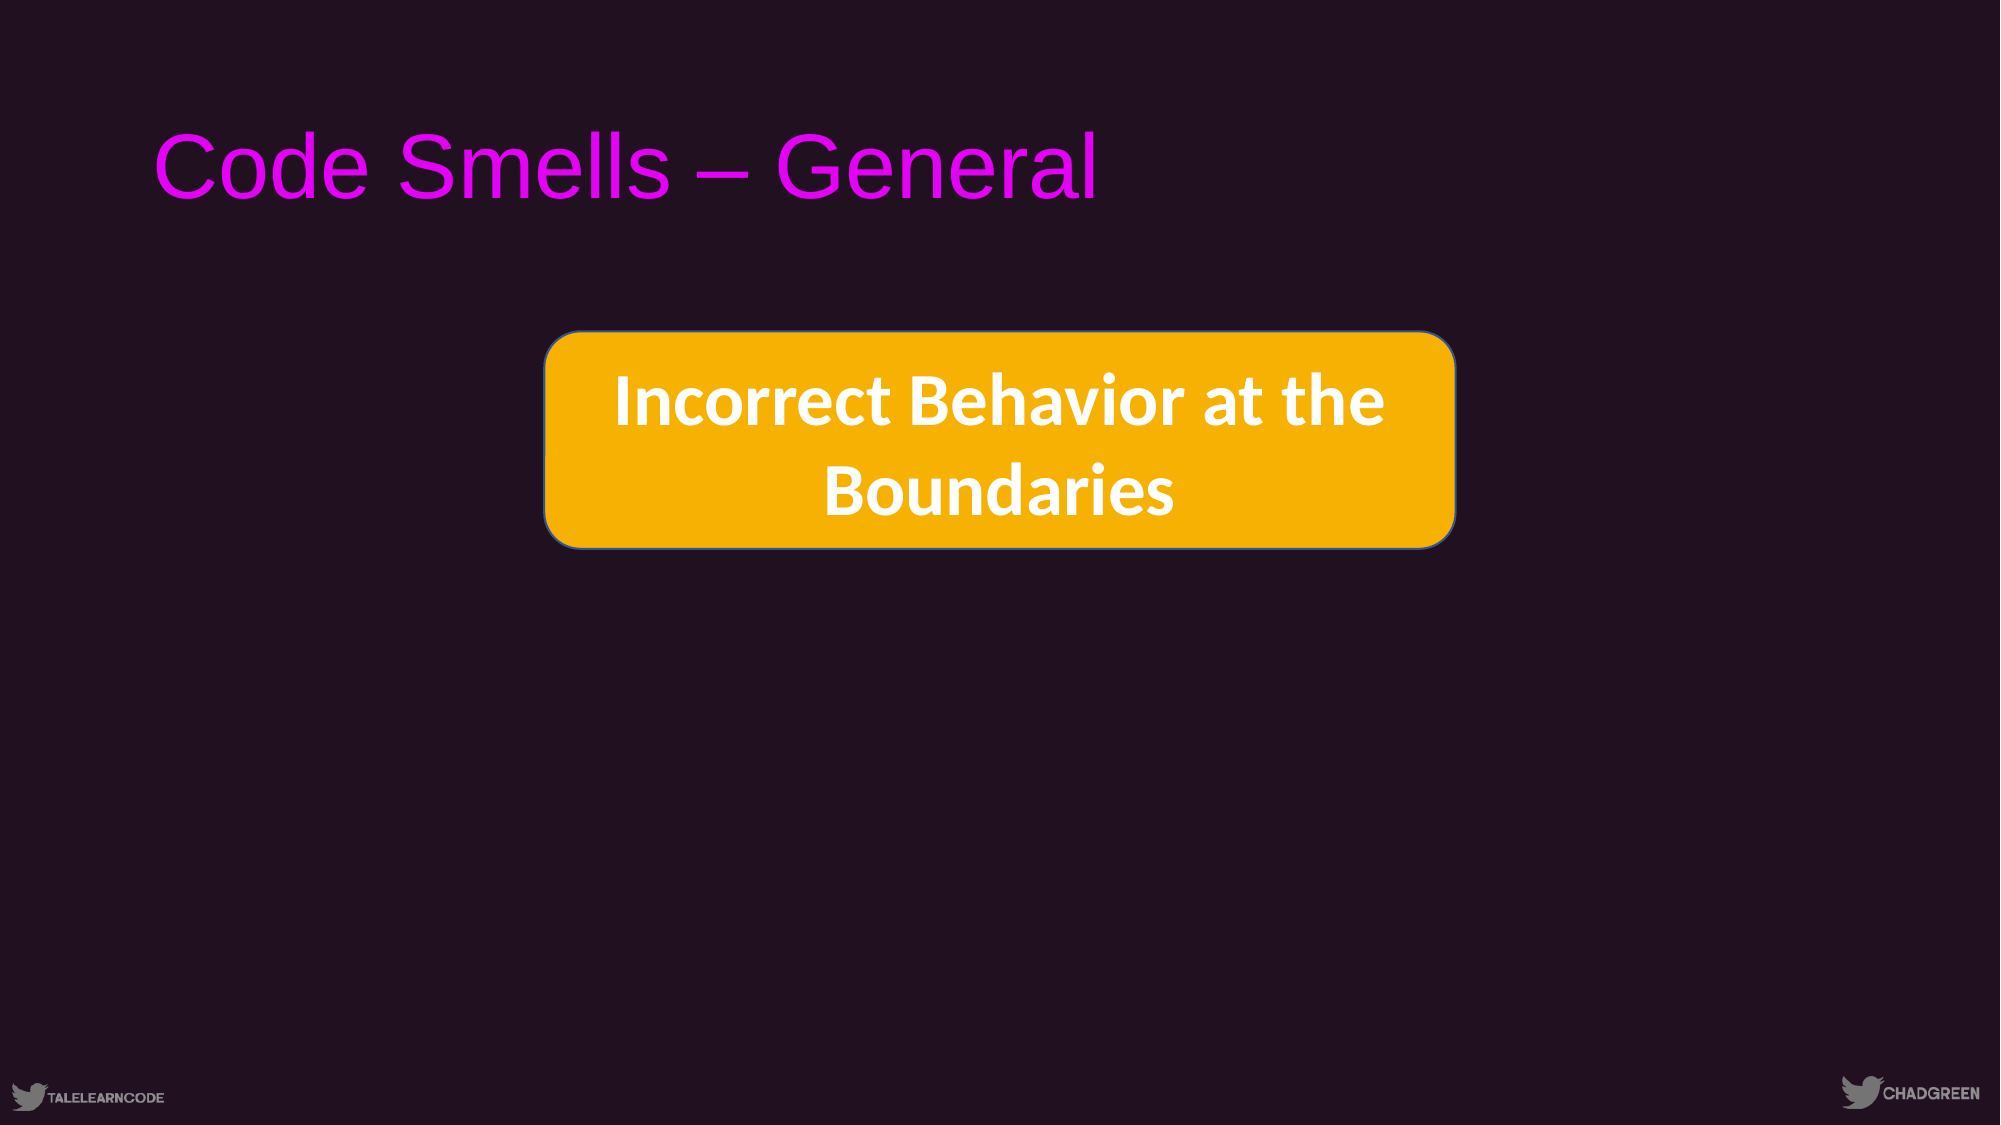

# Code Smells – General
Incorrect Behavior at the Boundaries